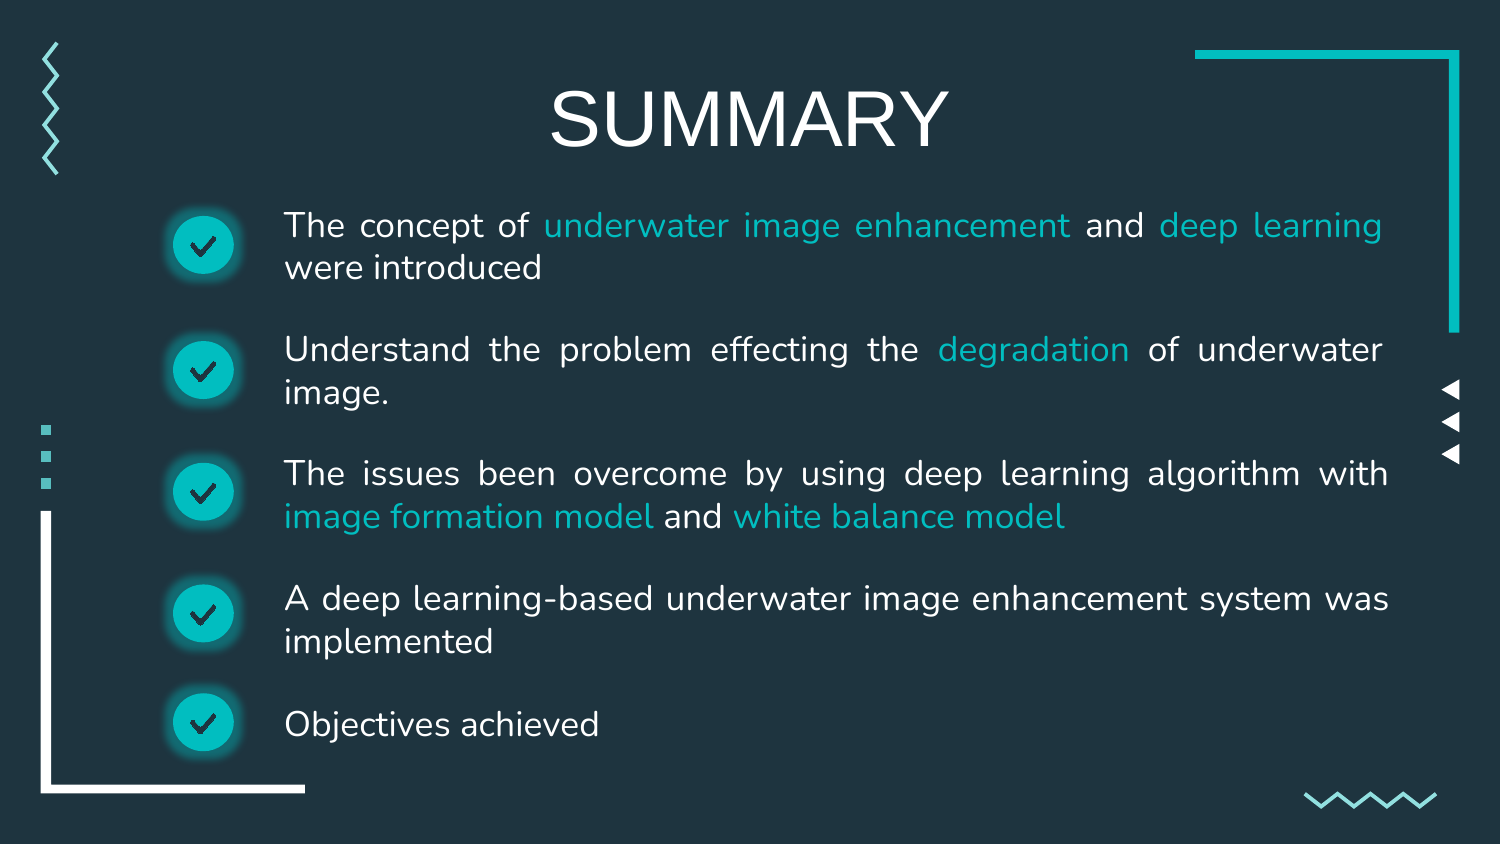

SUMMARY
The concept of underwater image enhancement and deep learning were introduced

Understand the problem effecting the degradation of underwater image.

The issues been overcome by using deep learning algorithm with image formation model and white balance model

A deep learning-based underwater image enhancement system was implemented

Objectives achieved